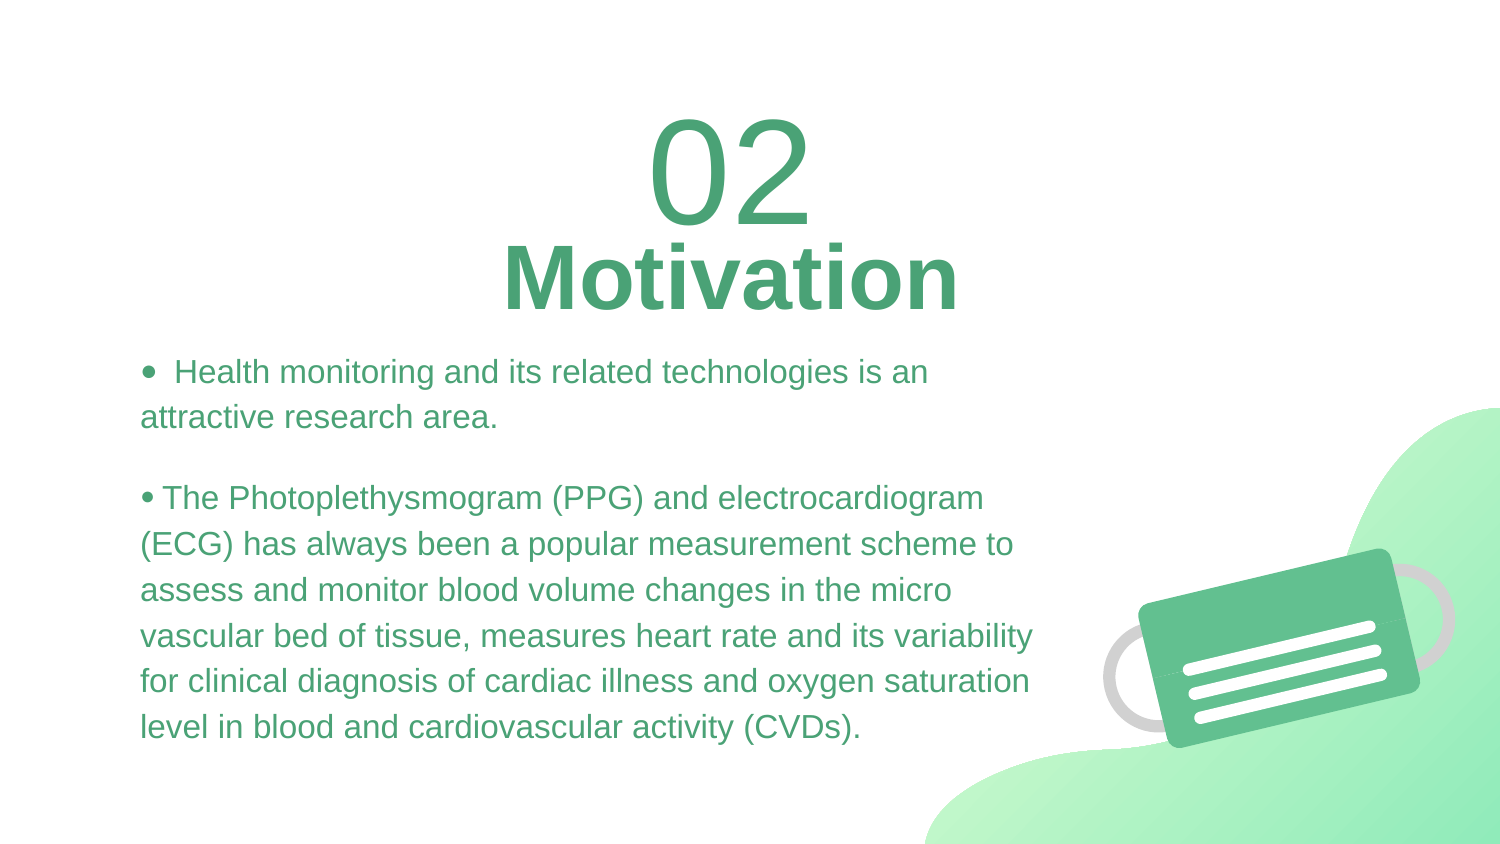

02
  Health monitoring and its related technologies is an attractive research area.

 The Photoplethysmogram (PPG) and electrocardiogram (ECG) has always been a popular measurement scheme to assess and monitor blood volume changes in the micro vascular bed of tissue, measures heart rate and its variability for clinical diagnosis of cardiac illness and oxygen saturation level in blood and cardiovascular activity (CVDs).
# Motivation